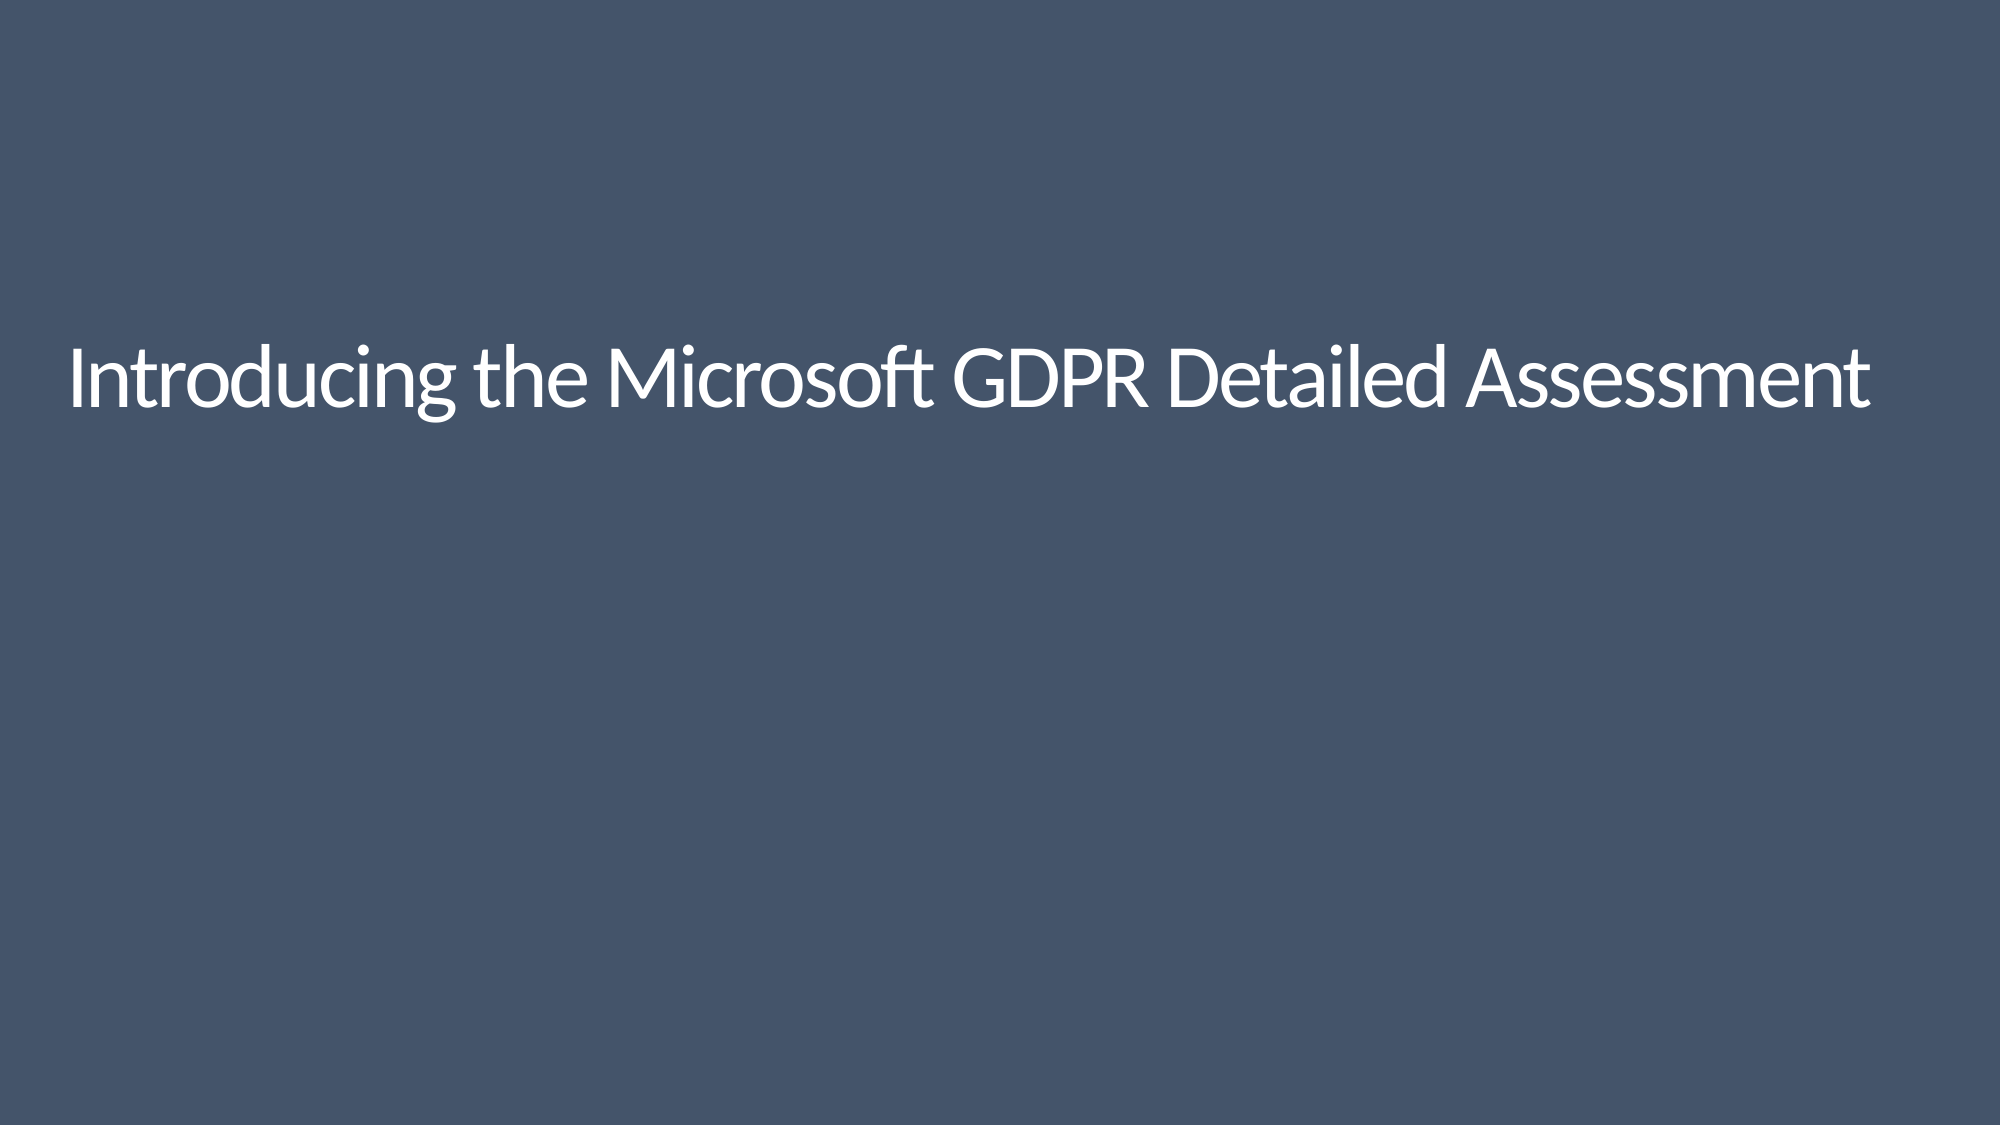

# Introducing the Microsoft GDPR Detailed Assessment